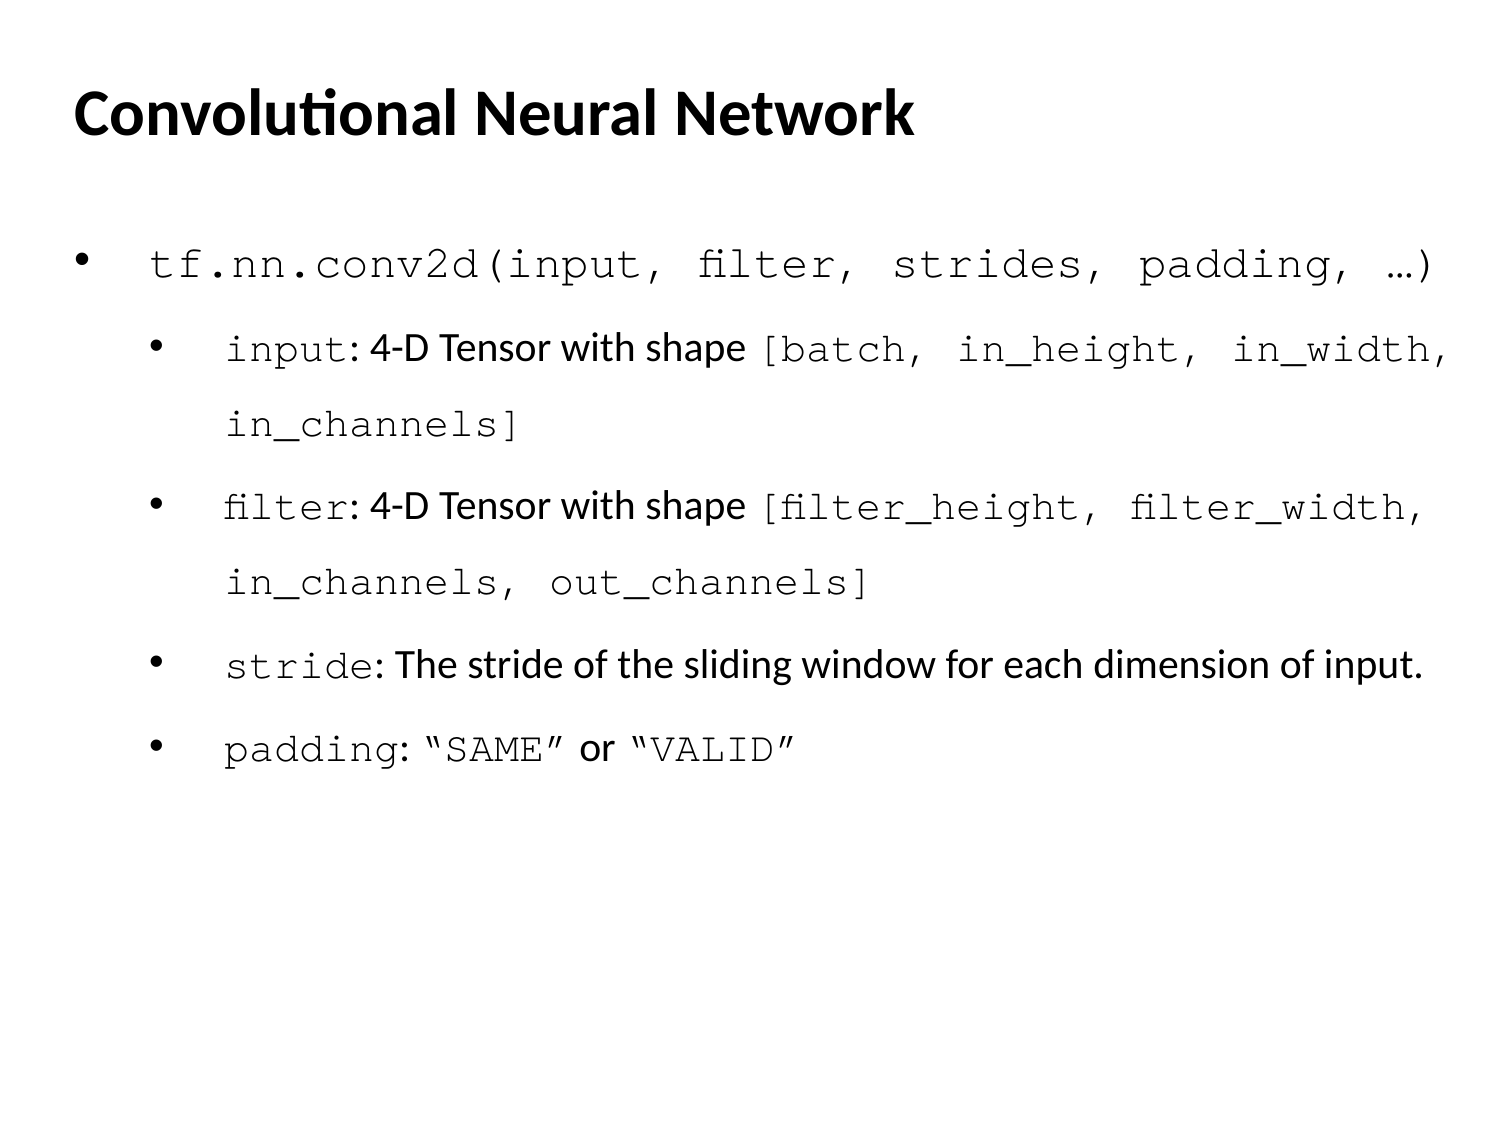

Convolutional Neural Network
tf.nn.conv2d(input, filter, strides, padding, …)
input: 4-D Tensor with shape [batch, in_height, in_width, in_channels]
filter: 4-D Tensor with shape [filter_height, filter_width, in_channels, out_channels]
stride: The stride of the sliding window for each dimension of input.
padding: “SAME” or “VALID”